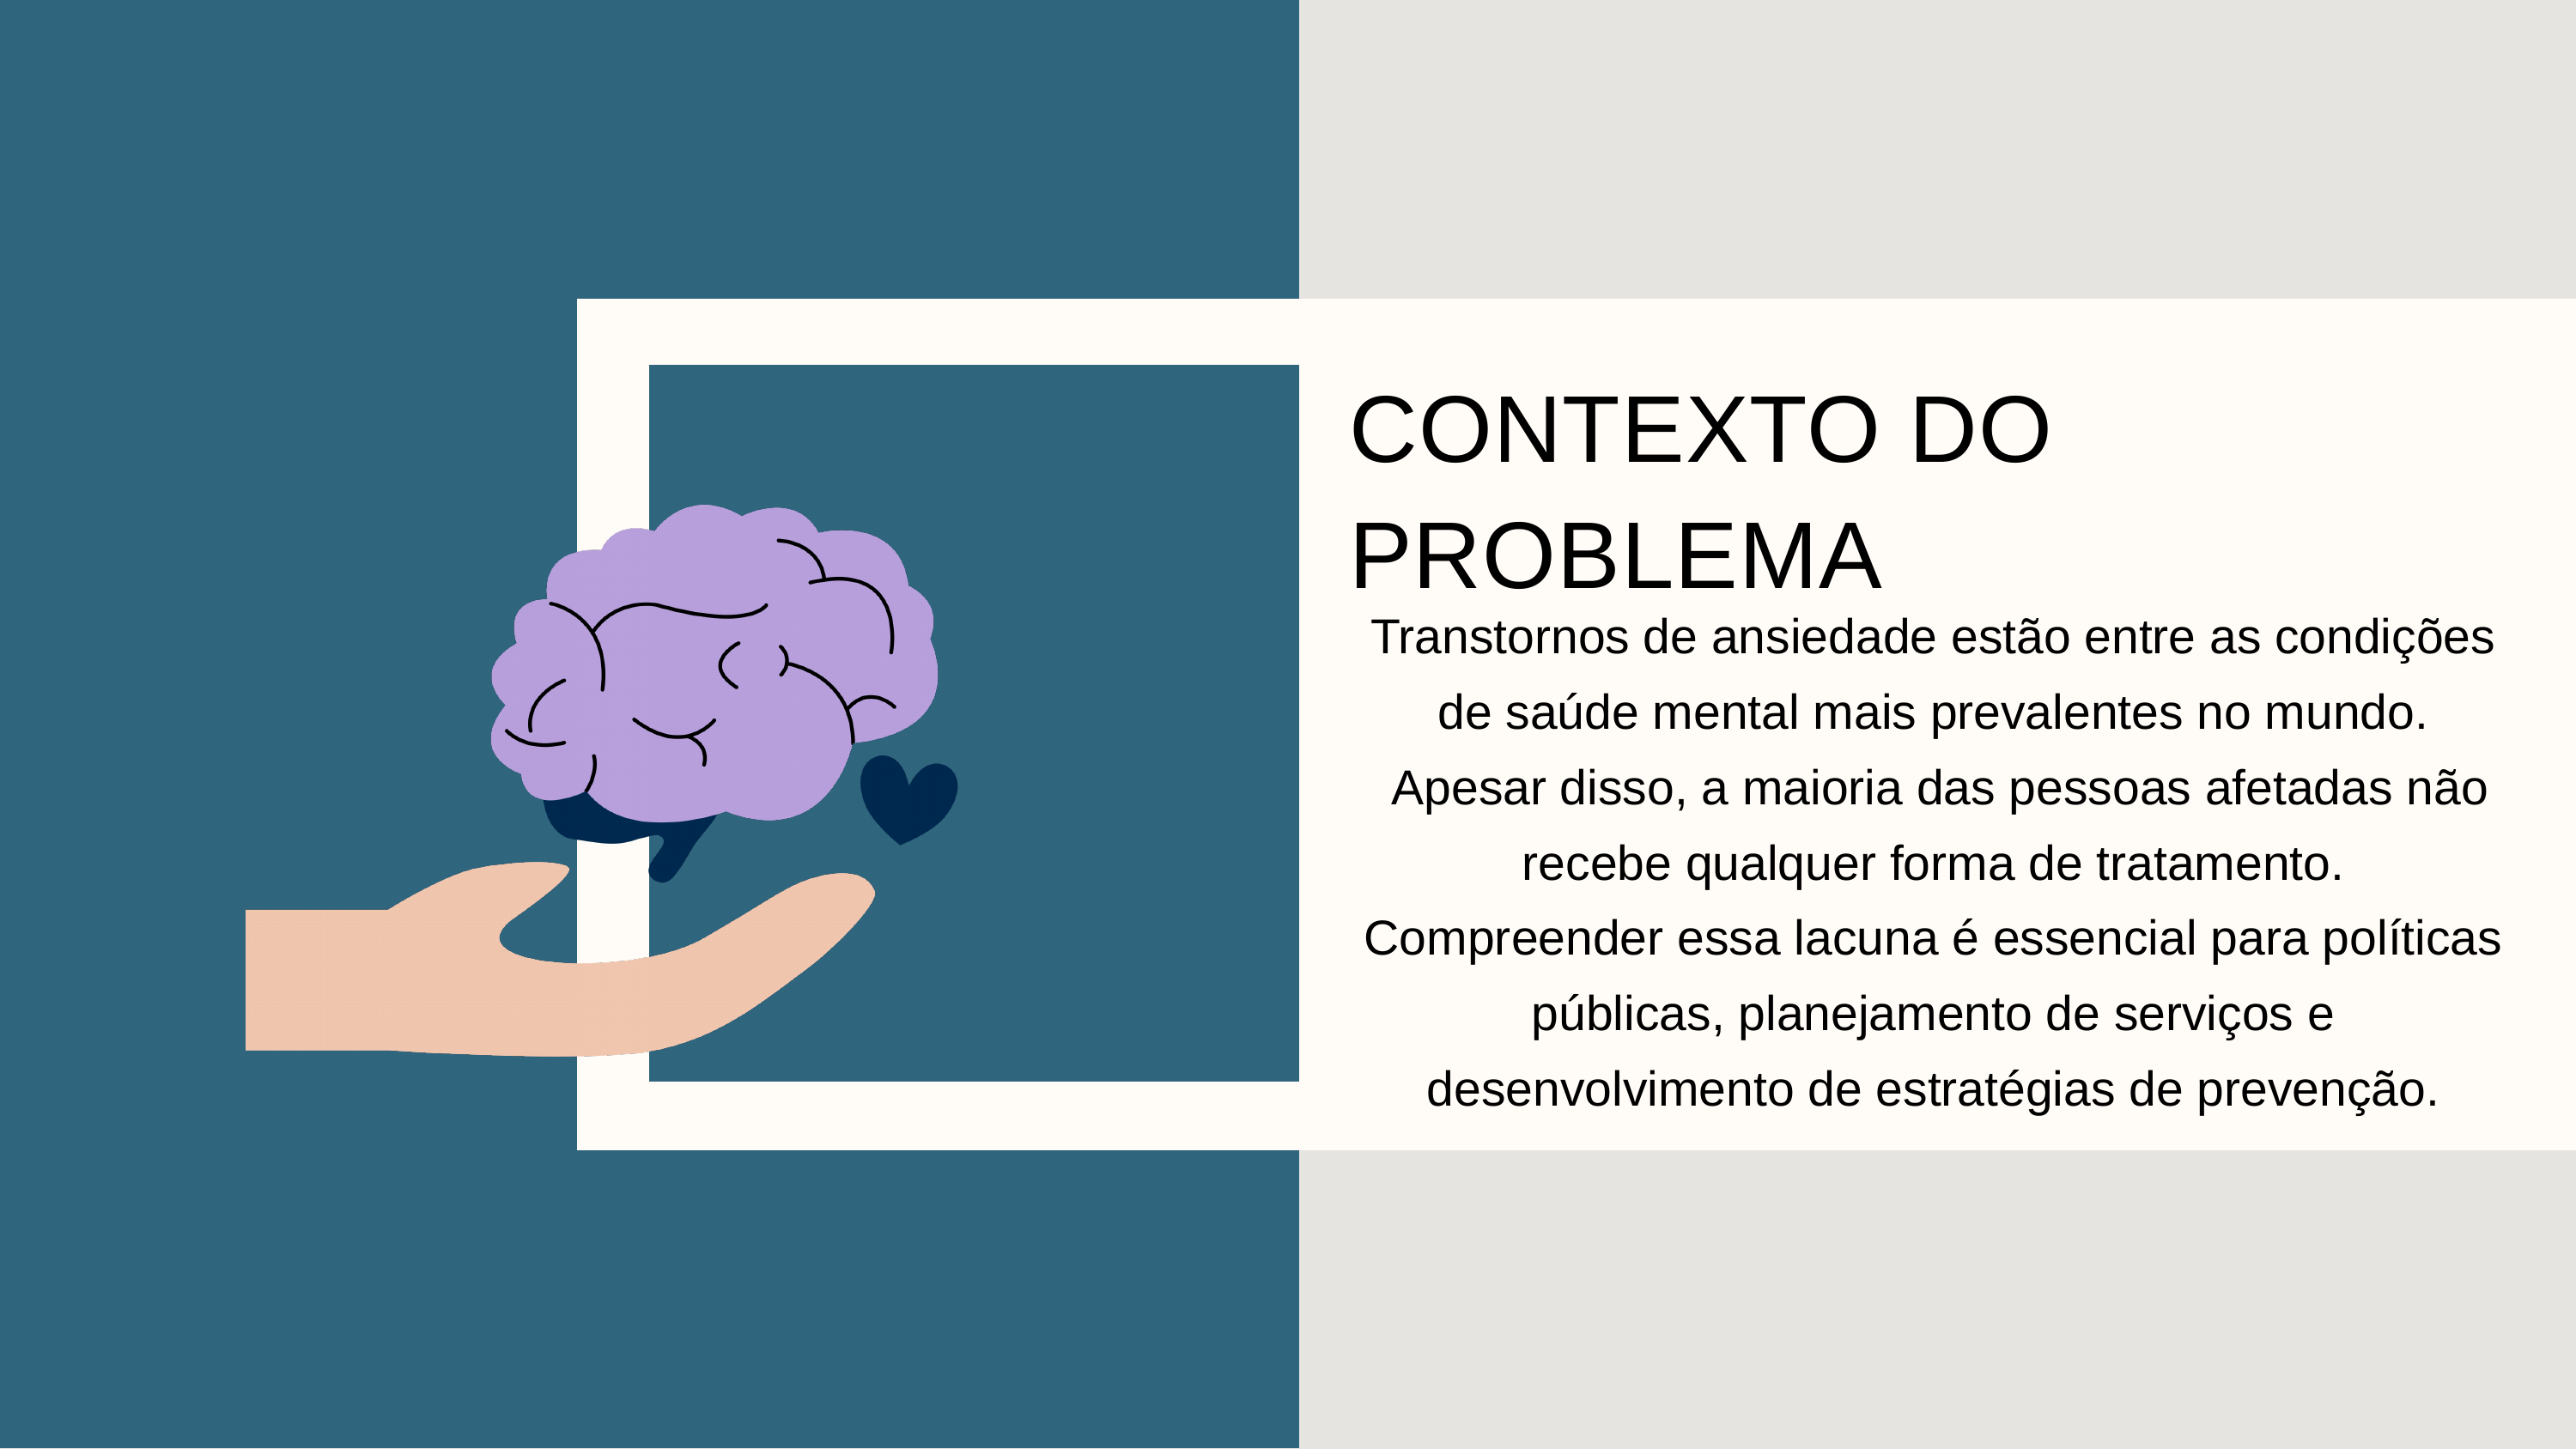

CONTEXTO DO PROBLEMA

Transtornos de ansiedade estão entre as condições de saúde mental mais prevalentes no mundo.
 Apesar disso, a maioria das pessoas afetadas não recebe qualquer forma de tratamento.
Compreender essa lacuna é essencial para políticas públicas, planejamento de serviços e desenvolvimento de estratégias de prevenção.